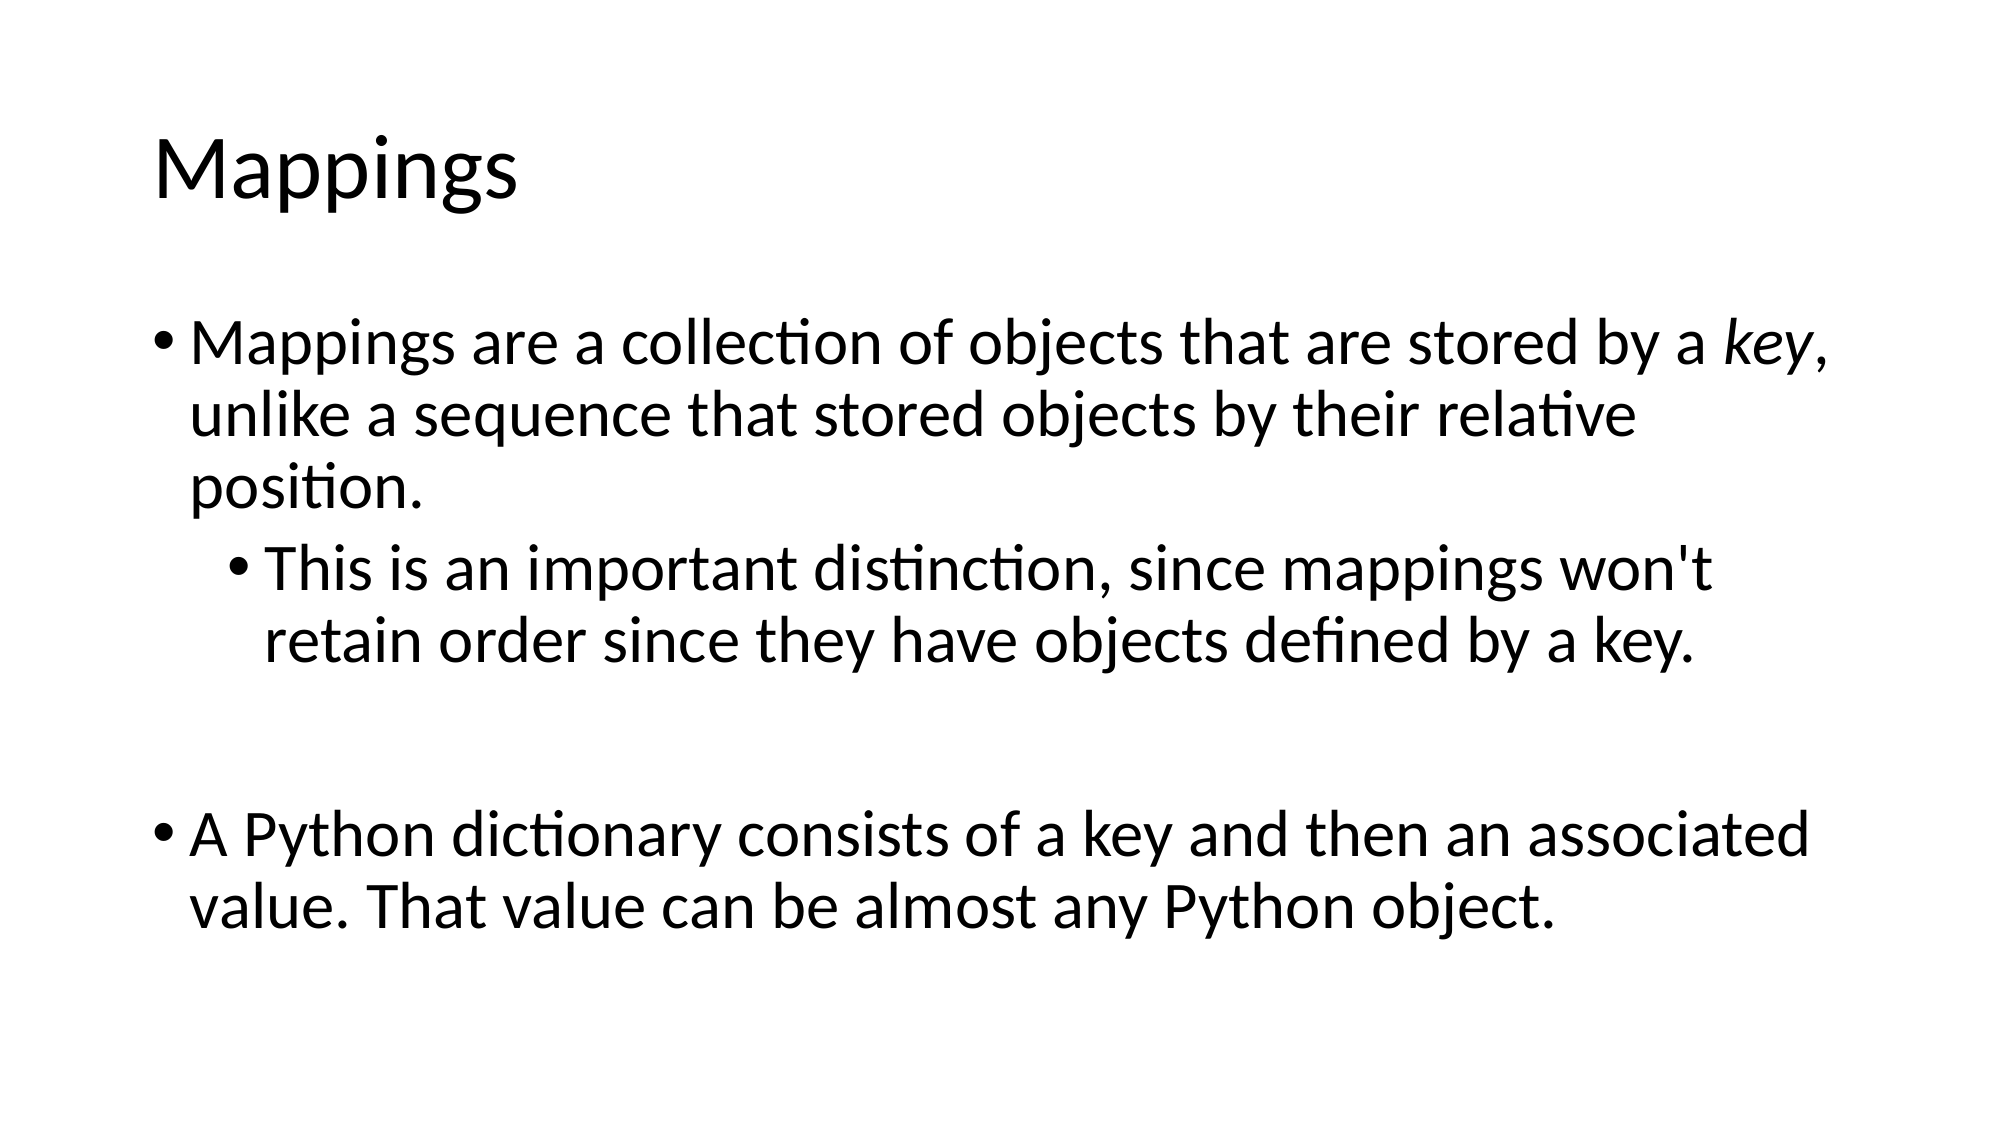

# Mappings
Mappings are a collection of objects that are stored by a key, unlike a sequence that stored objects by their relative position.
This is an important distinction, since mappings won't retain order since they have objects defined by a key.

A Python dictionary consists of a key and then an associated value. That value can be almost any Python object.